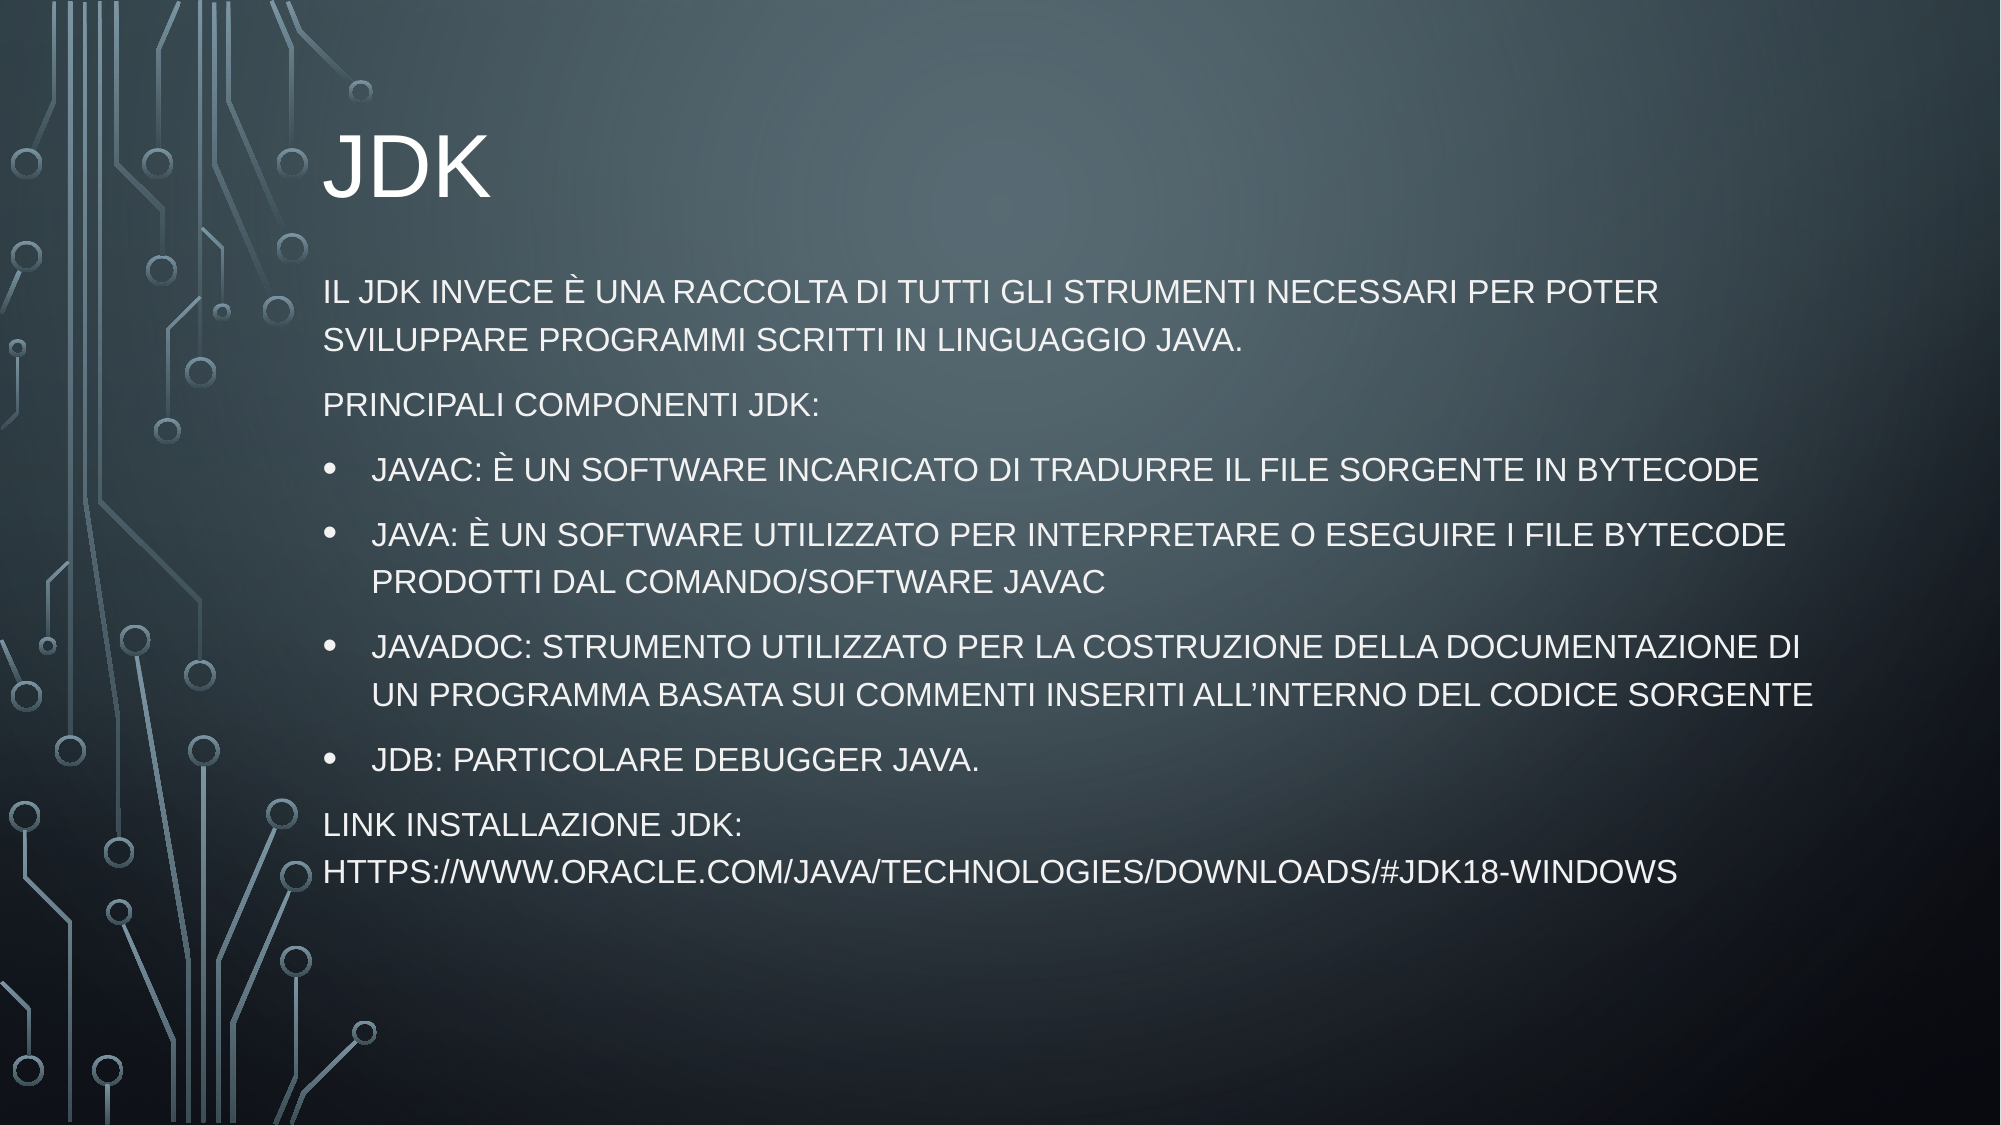

# jdk
Il JDK Invece è una raccolta di tutti gli strumenti necessari per poter sviluppare programmi scritti in linguaggio Java.
Principali componenti JDK:
Javac: è un software incaricato di tradurre il file sorgente in bytecode
Java: è un software utilizzato per interpretare o eseguire i file bytecode prodotti dal comando/software Javac
Javadoc: strumento utilizzato per la costruzione della documentazione di un programma basata sui commenti inseriti all’interno del codice sorgente
Jdb: Particolare debugger java.
Link installazione JDK: https://www.oracle.com/java/technologies/downloads/#jdk18-windows